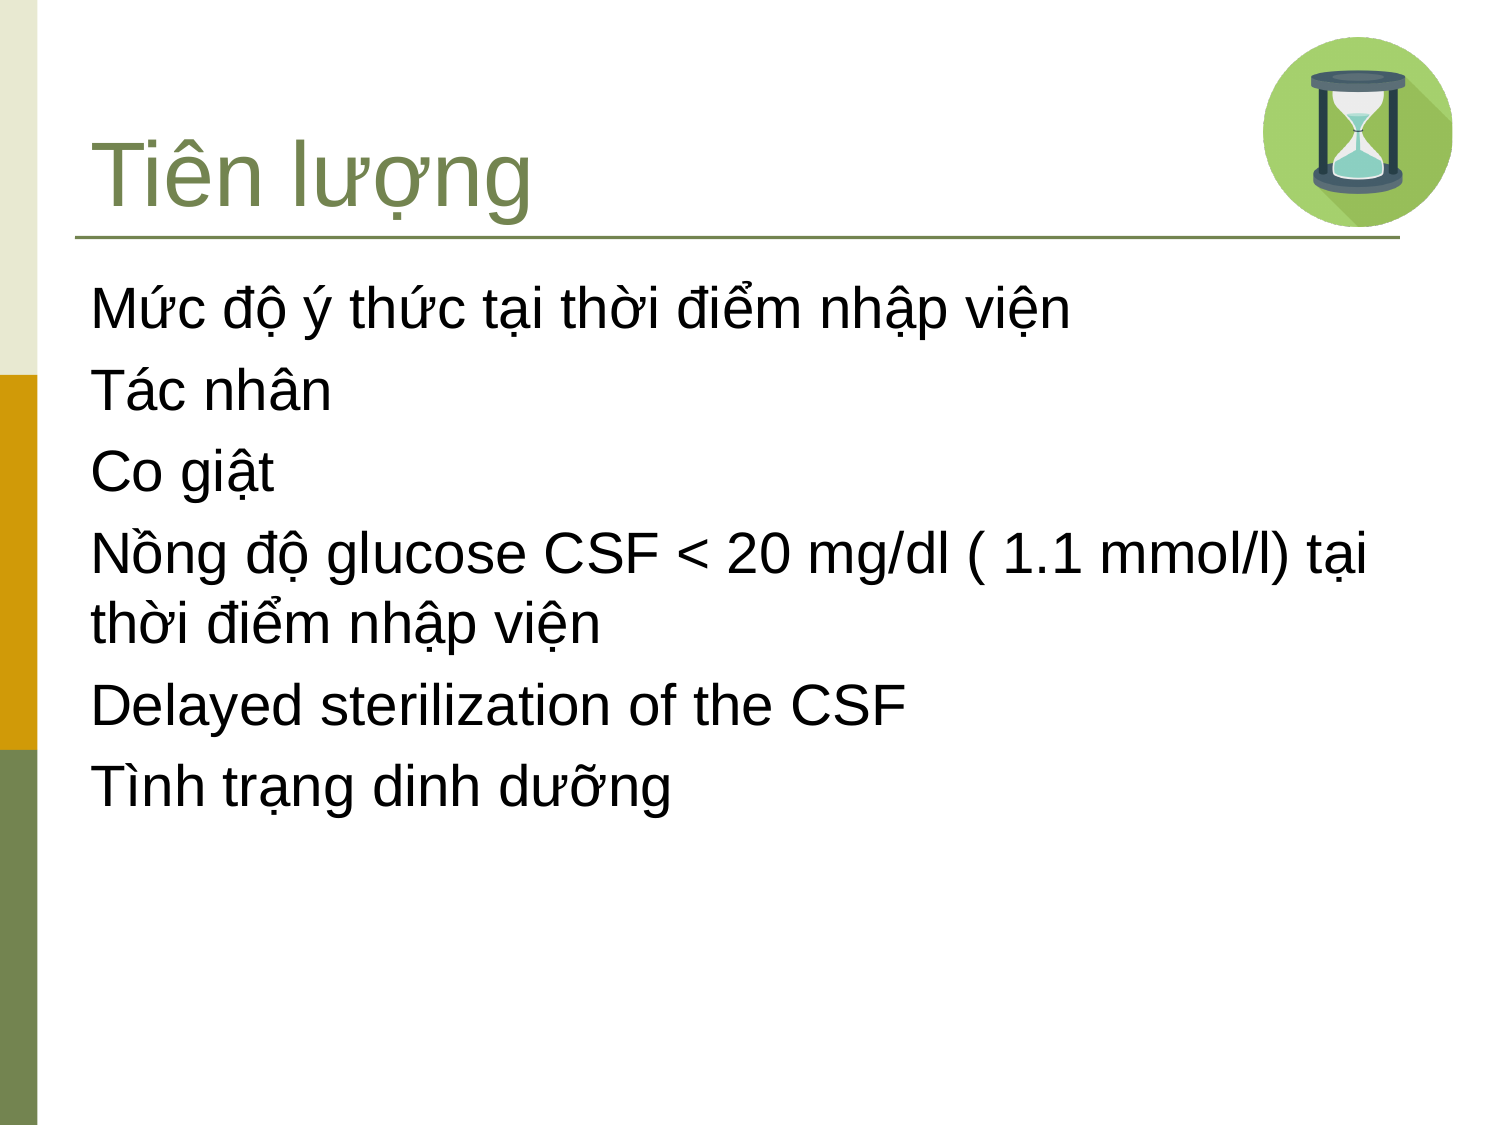

# Tiên lượng
Mức độ ý thức tại thời điểm nhập viện
Tác nhân
Co giật
Nồng độ glucose CSF < 20 mg/dl ( 1.1 mmol/l) tại thời điểm nhập viện
Delayed sterilization of the CSF
Tình trạng dinh dưỡng